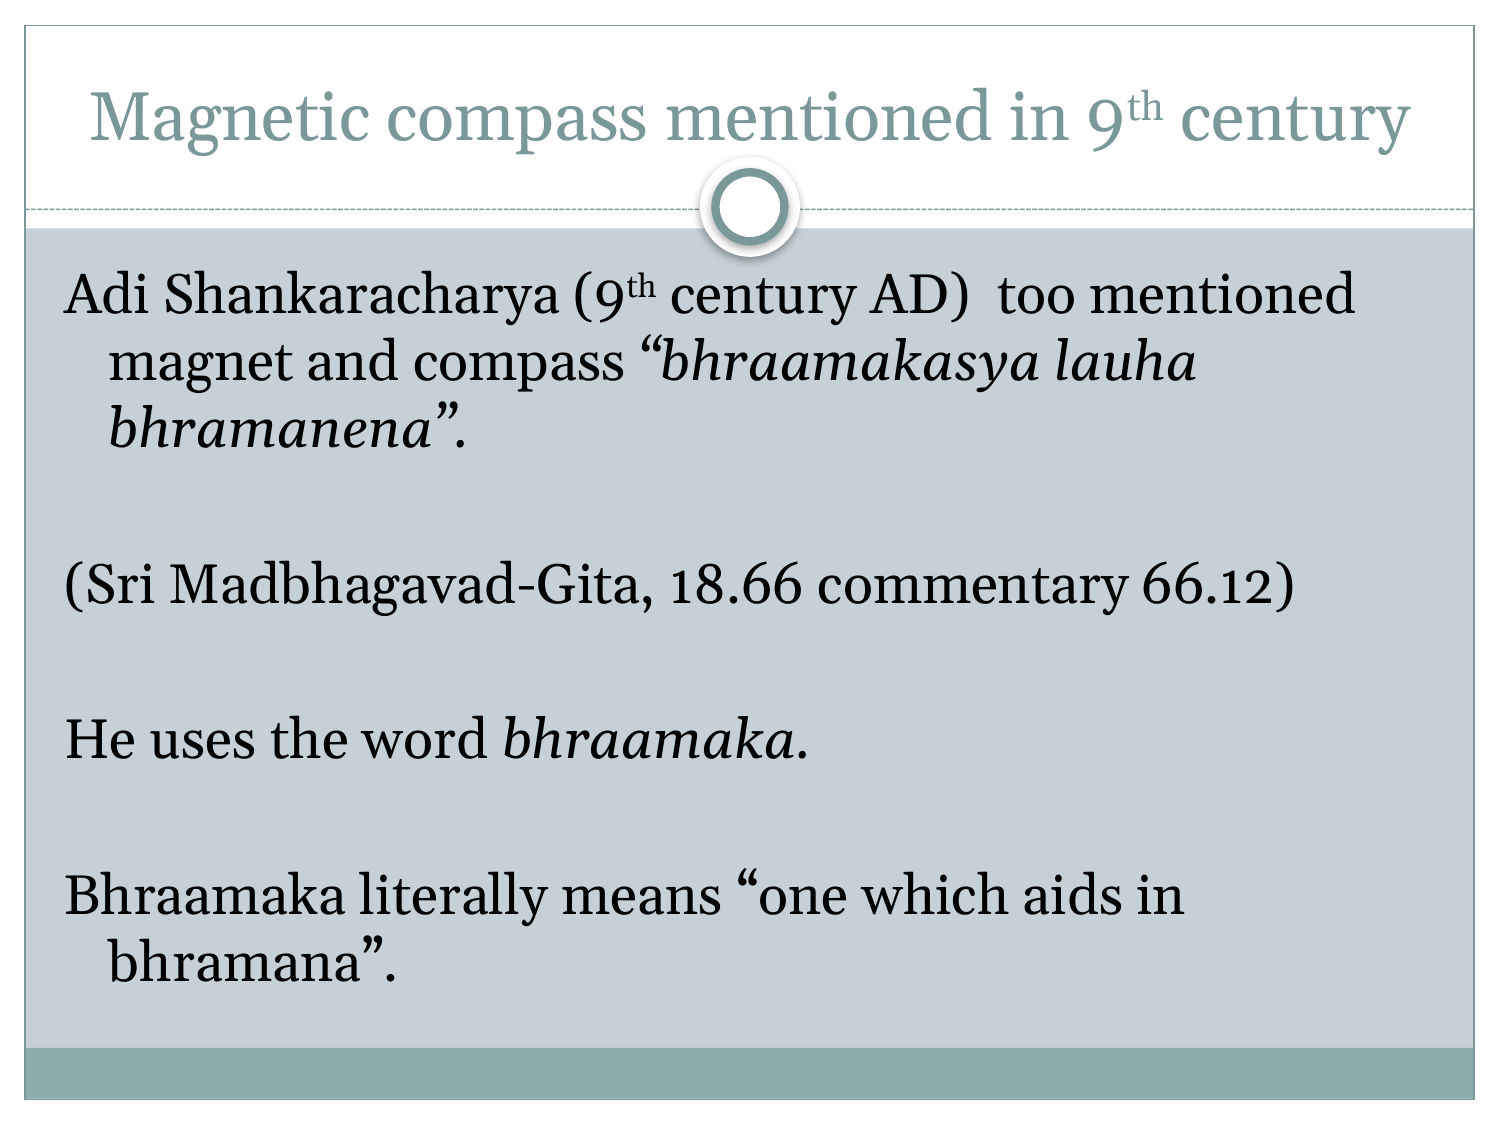

# Magnetic compass mentioned in 9th century
Adi Shankaracharya (9th century AD)  too mentioned magnet and compass “bhraamakasya lauha bhramanena”.

(Sri Madbhagavad-Gita, 18.66 commentary 66.12)

He uses the word bhraamaka.

Bhraamaka literally means “one which aids in bhramana”.